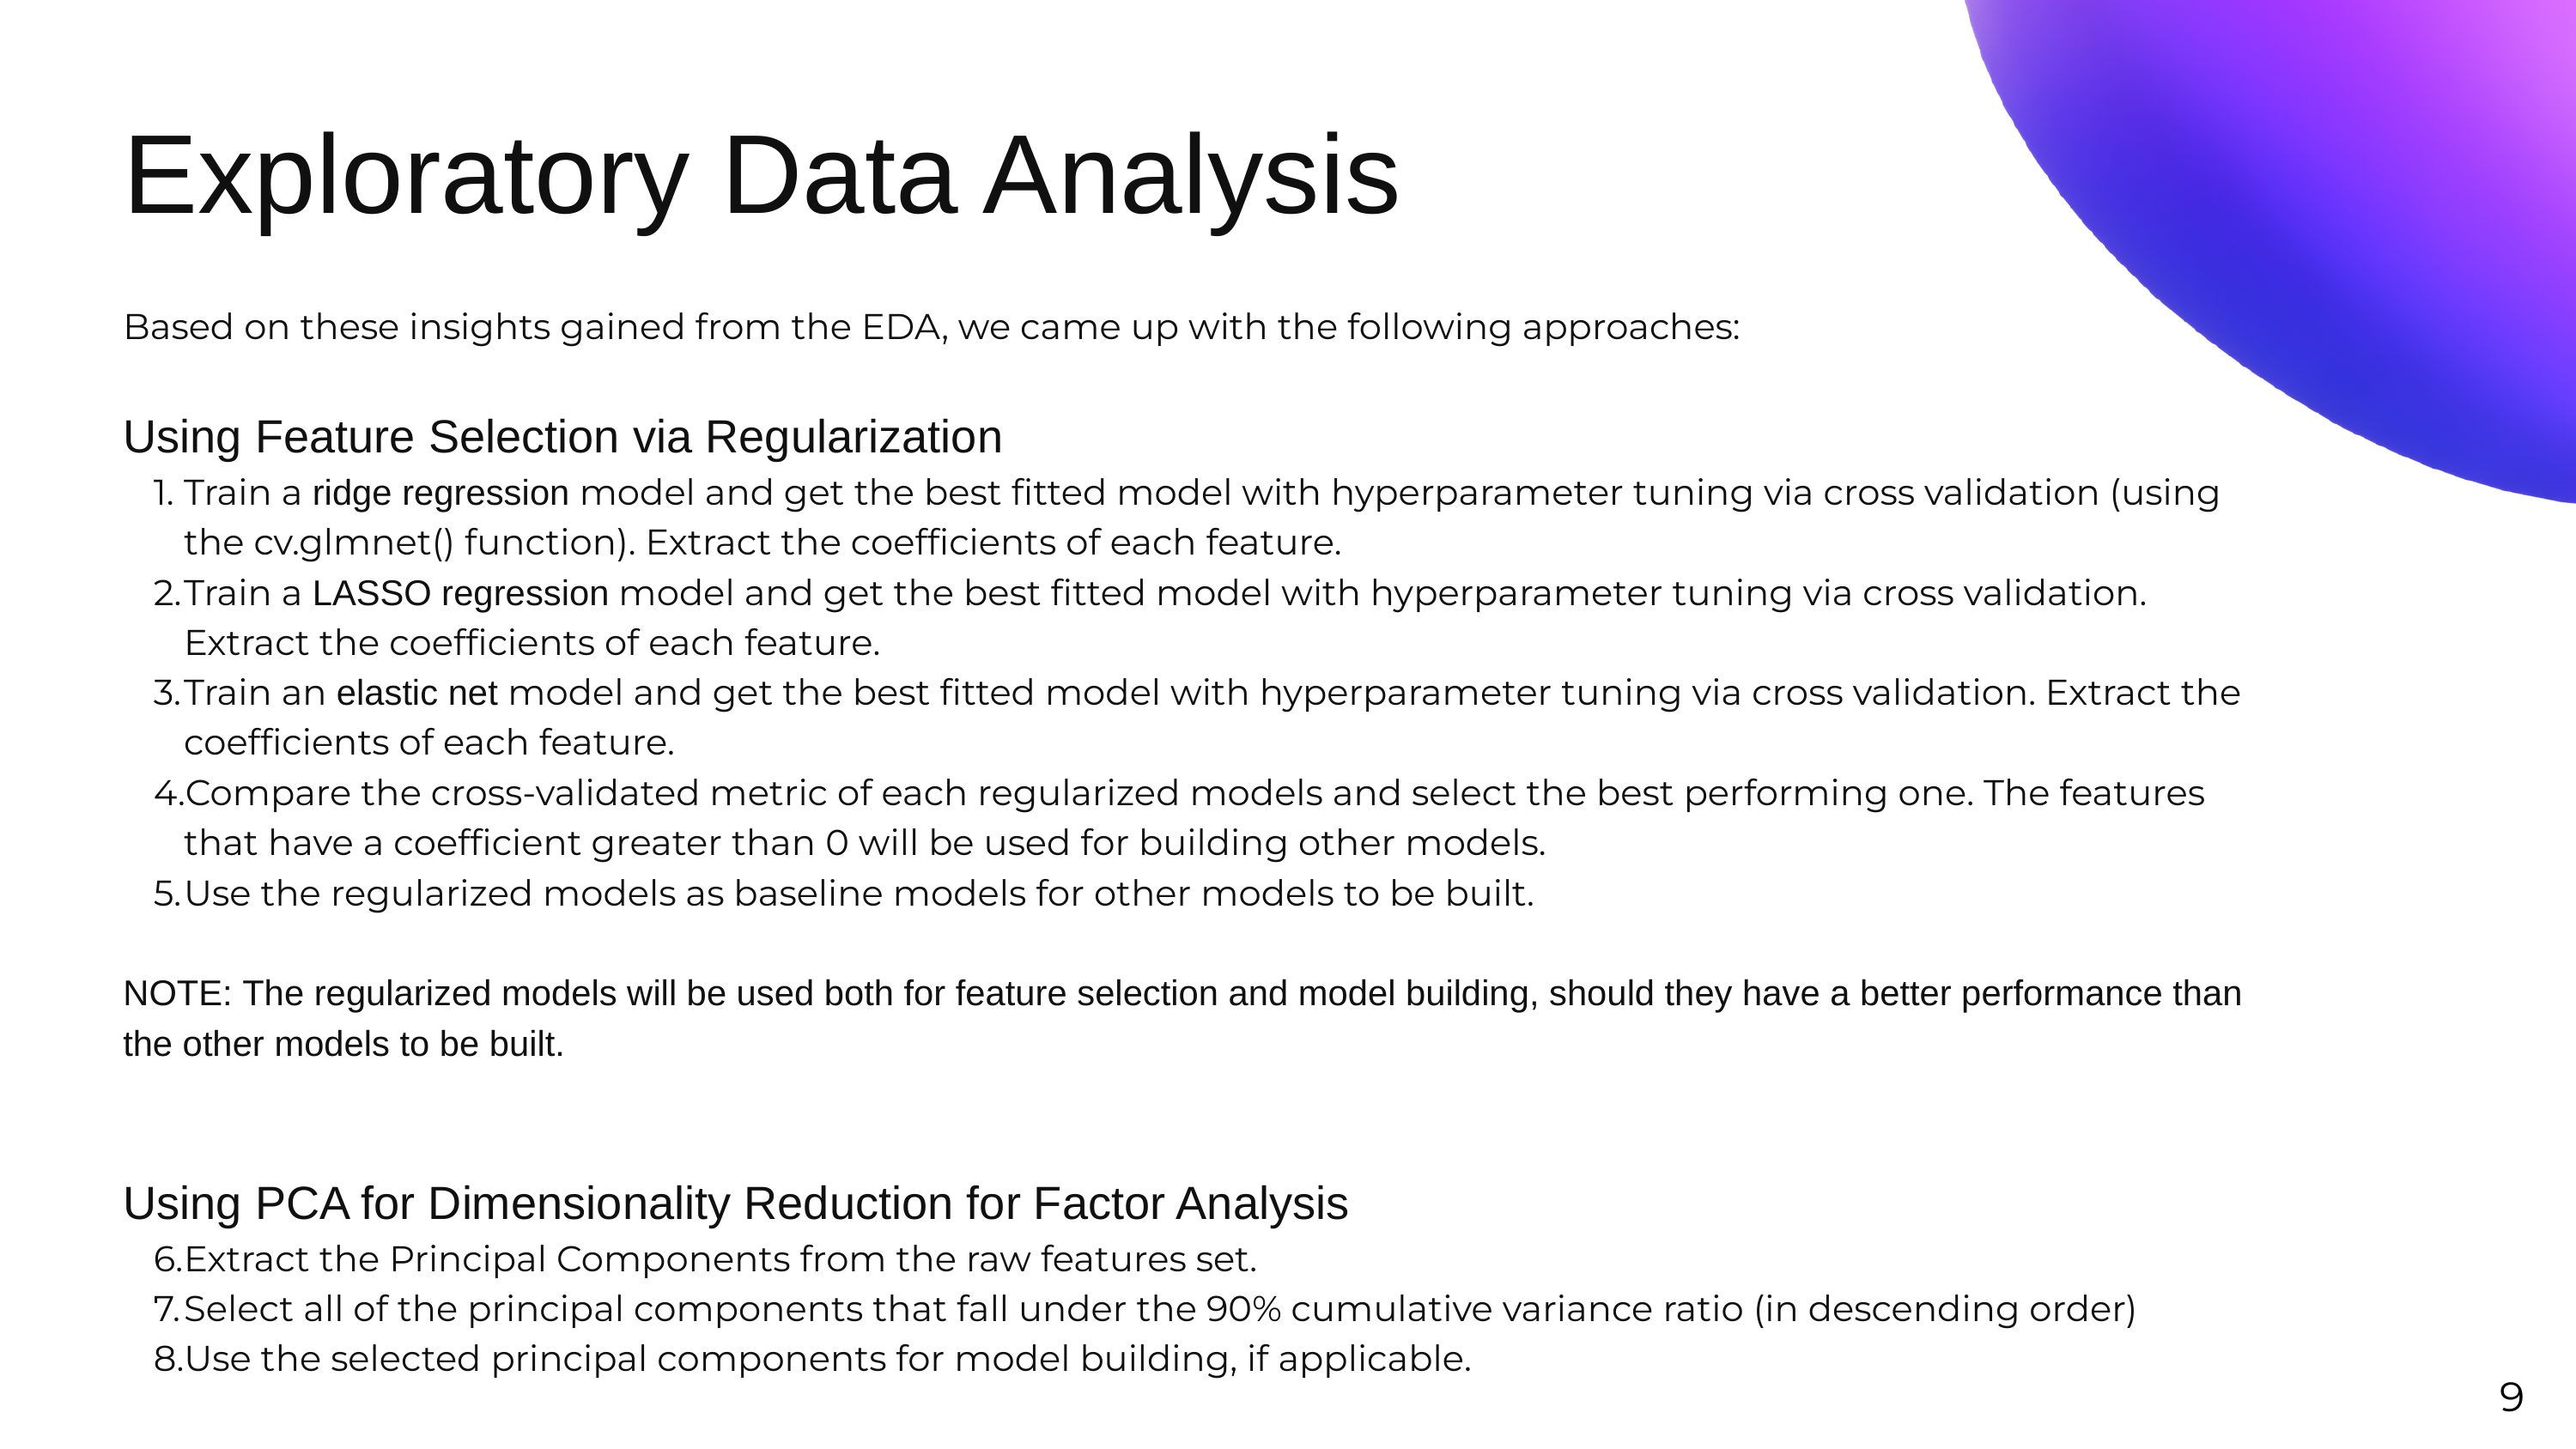

Exploratory Data Analysis
Based on these insights gained from the EDA, we came up with the following approaches:

Using Feature Selection via Regularization
Train a ridge regression model and get the best fitted model with hyperparameter tuning via cross validation (using the cv.glmnet() function). Extract the coefficients of each feature.
Train a LASSO regression model and get the best fitted model with hyperparameter tuning via cross validation. Extract the coefficients of each feature.
Train an elastic net model and get the best fitted model with hyperparameter tuning via cross validation. Extract the coefficients of each feature.
Compare the cross-validated metric of each regularized models and select the best performing one. The features that have a coefficient greater than 0 will be used for building other models.
Use the regularized models as baseline models for other models to be built.

NOTE: The regularized models will be used both for feature selection and model building, should they have a better performance than the other models to be built.

Using PCA for Dimensionality Reduction for Factor Analysis
Extract the Principal Components from the raw features set.
Select all of the principal components that fall under the 90% cumulative variance ratio (in descending order)
Use the selected principal components for model building, if applicable.

9